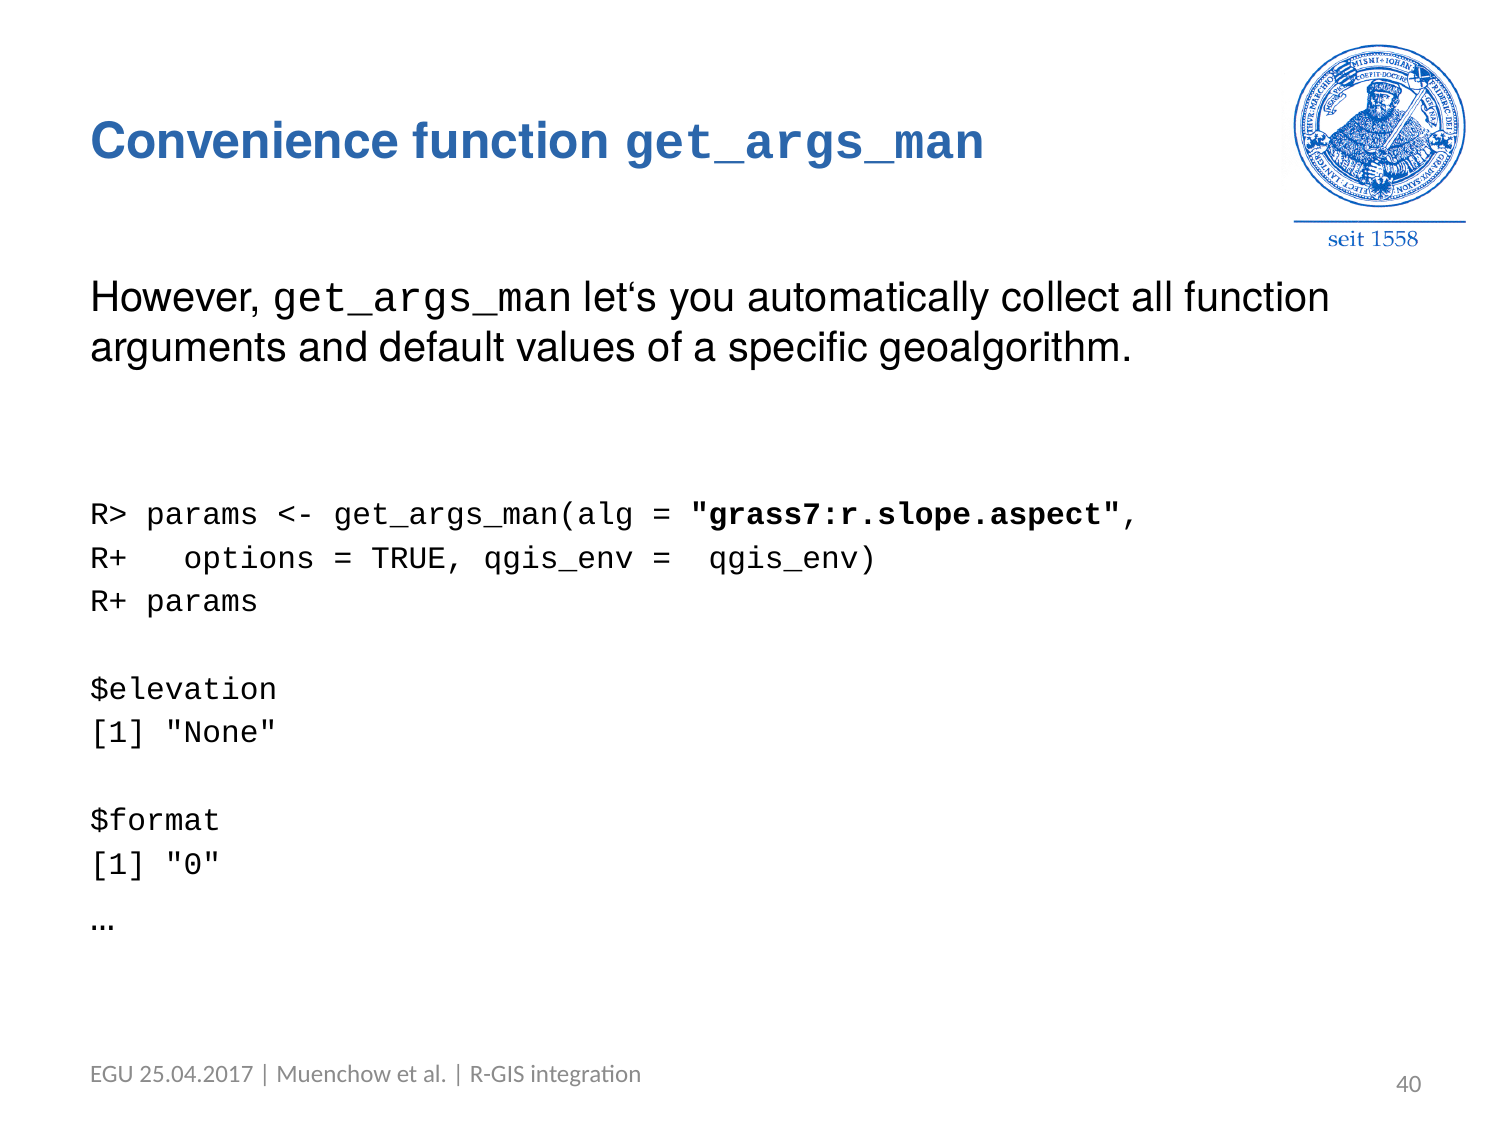

# Convenience function get_args_man
However, get_args_man let‘s you automatically collect all function arguments and default values of a specific geoalgorithm.

R> params <- get_args_man(alg = "grass7:r.slope.aspect",
R+   options = TRUE, qgis_env =  qgis_env)
R+ params

$elevation
[1] "None"

$format
[1] "0"
…
EGU 25.04.2017 | Muenchow et al. | R-GIS integration
40